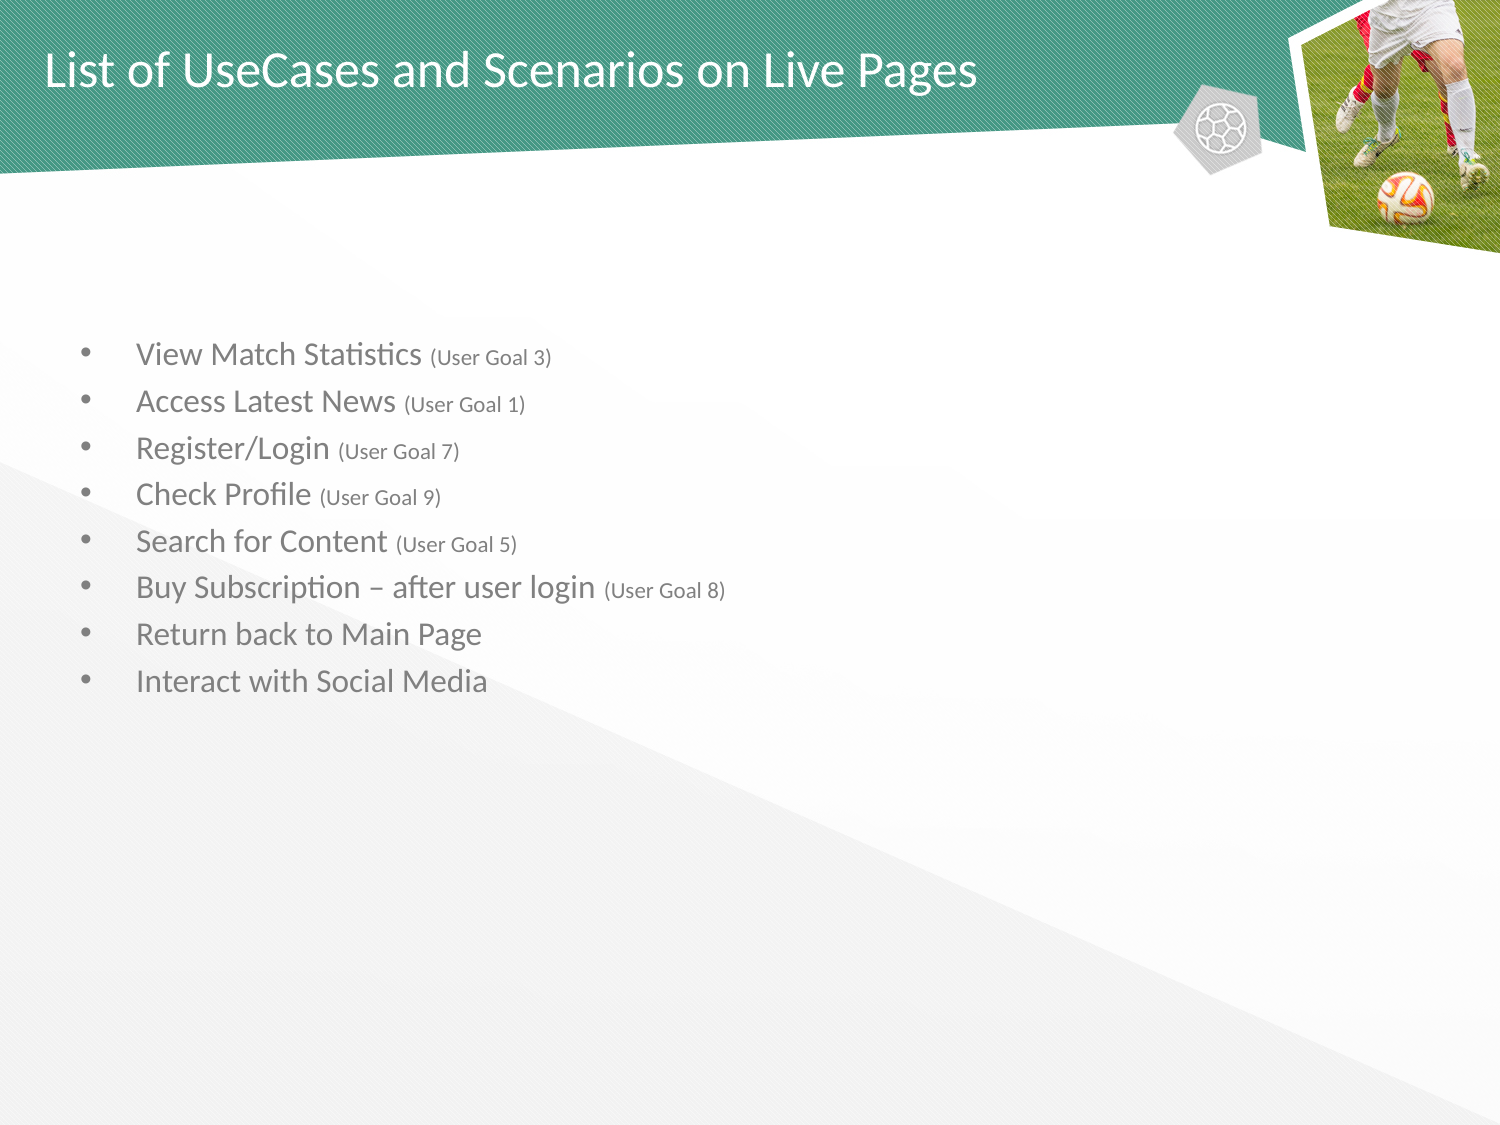

# List of UseCases and Scenarios on Live Pages
View Match Statistics (User Goal 3)
Access Latest News (User Goal 1)
Register/Login (User Goal 7)
Check Profile (User Goal 9)
Search for Content (User Goal 5)
Buy Subscription – after user login (User Goal 8)
Return back to Main Page
Interact with Social Media